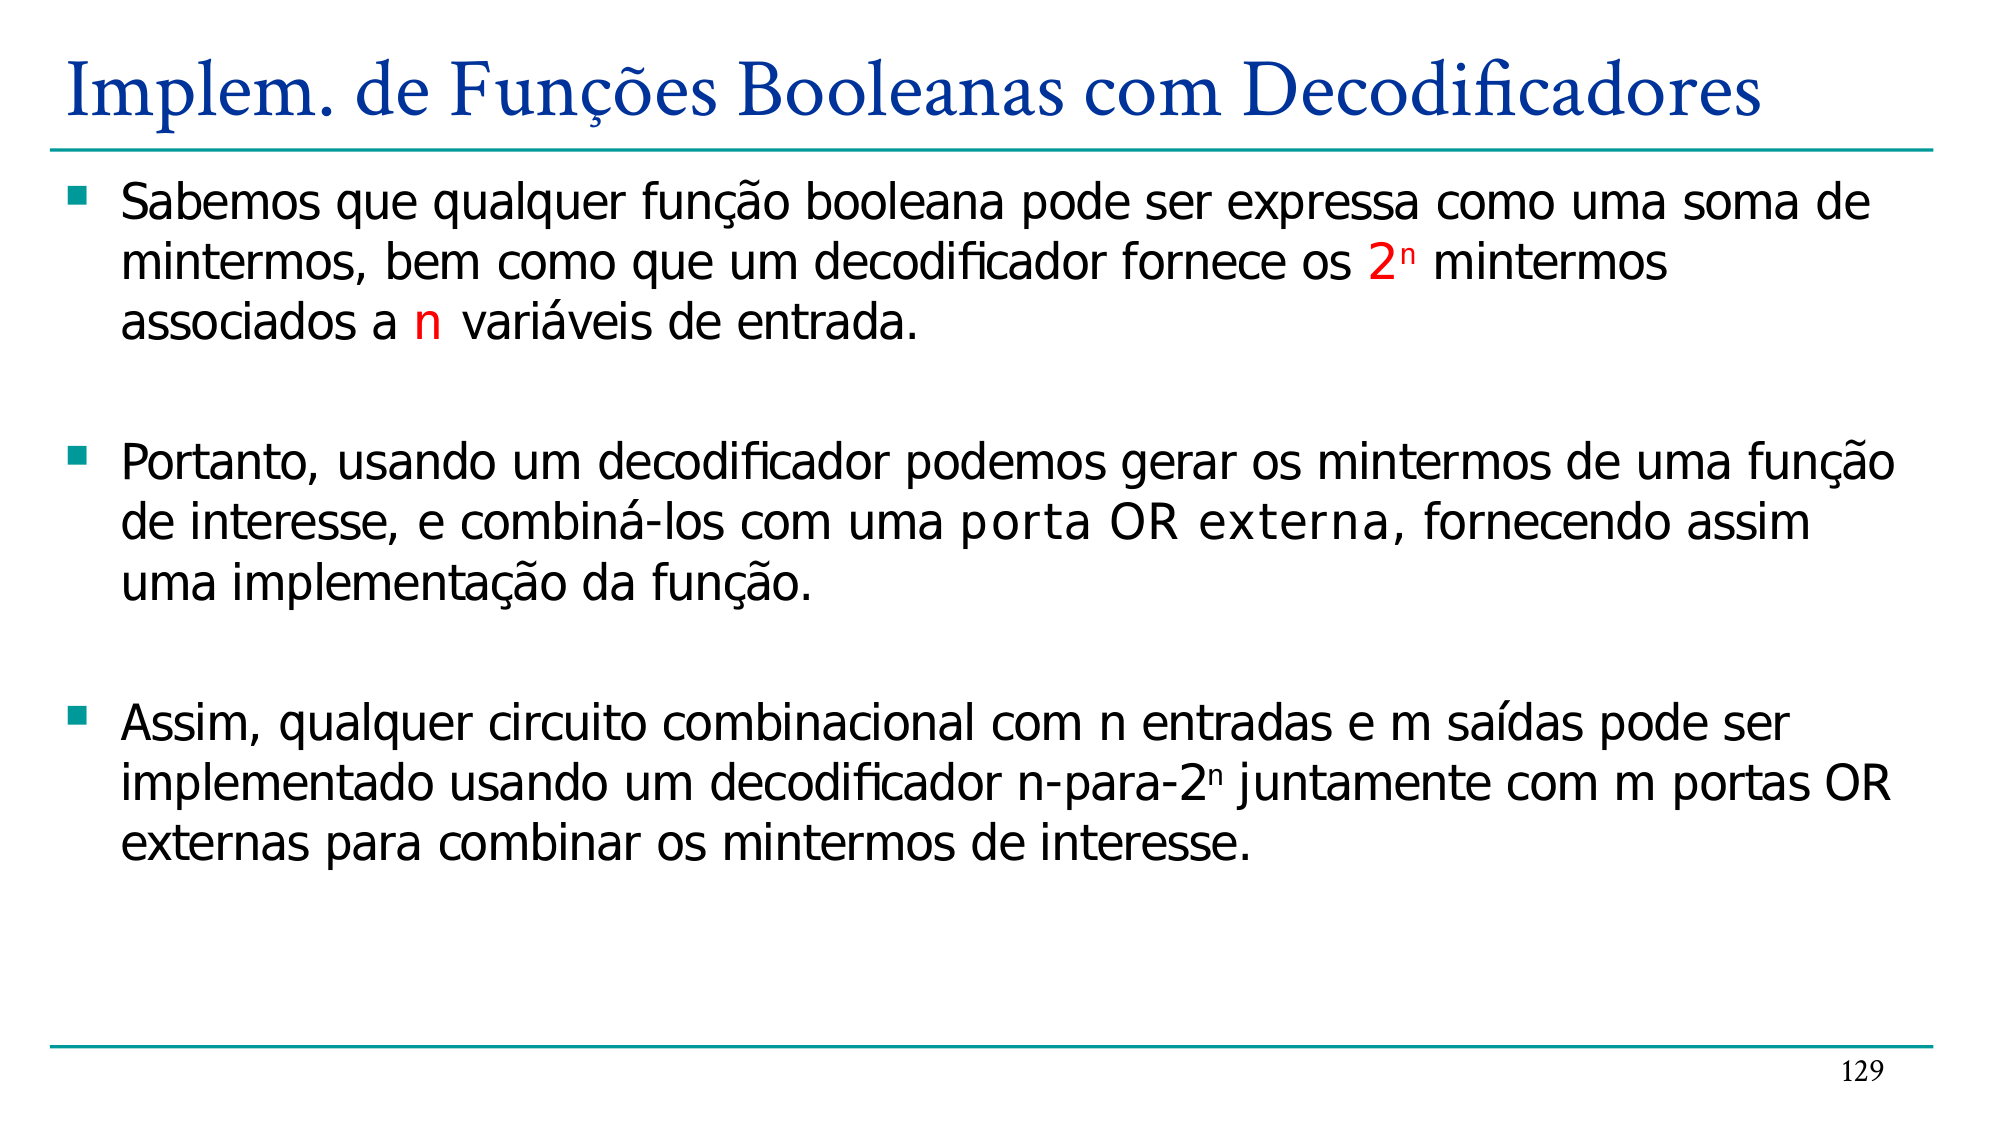

# Implem. de Funções Booleanas com Decodificadores
Sabemos que qualquer função booleana pode ser expressa como uma soma de mintermos, bem como que um decodificador fornece os 2n mintermos associados a n variáveis ​​de entrada.

Portanto, usando um decodificador podemos gerar os mintermos de uma função de interesse, e combiná-los com uma porta OR externa, fornecendo assim uma implementação da função.

Assim, qualquer circuito combinacional com n entradas e m saídas pode ser implementado usando um decodificador n-para-2n juntamente com m portas OR externas para combinar os mintermos de interesse.
129